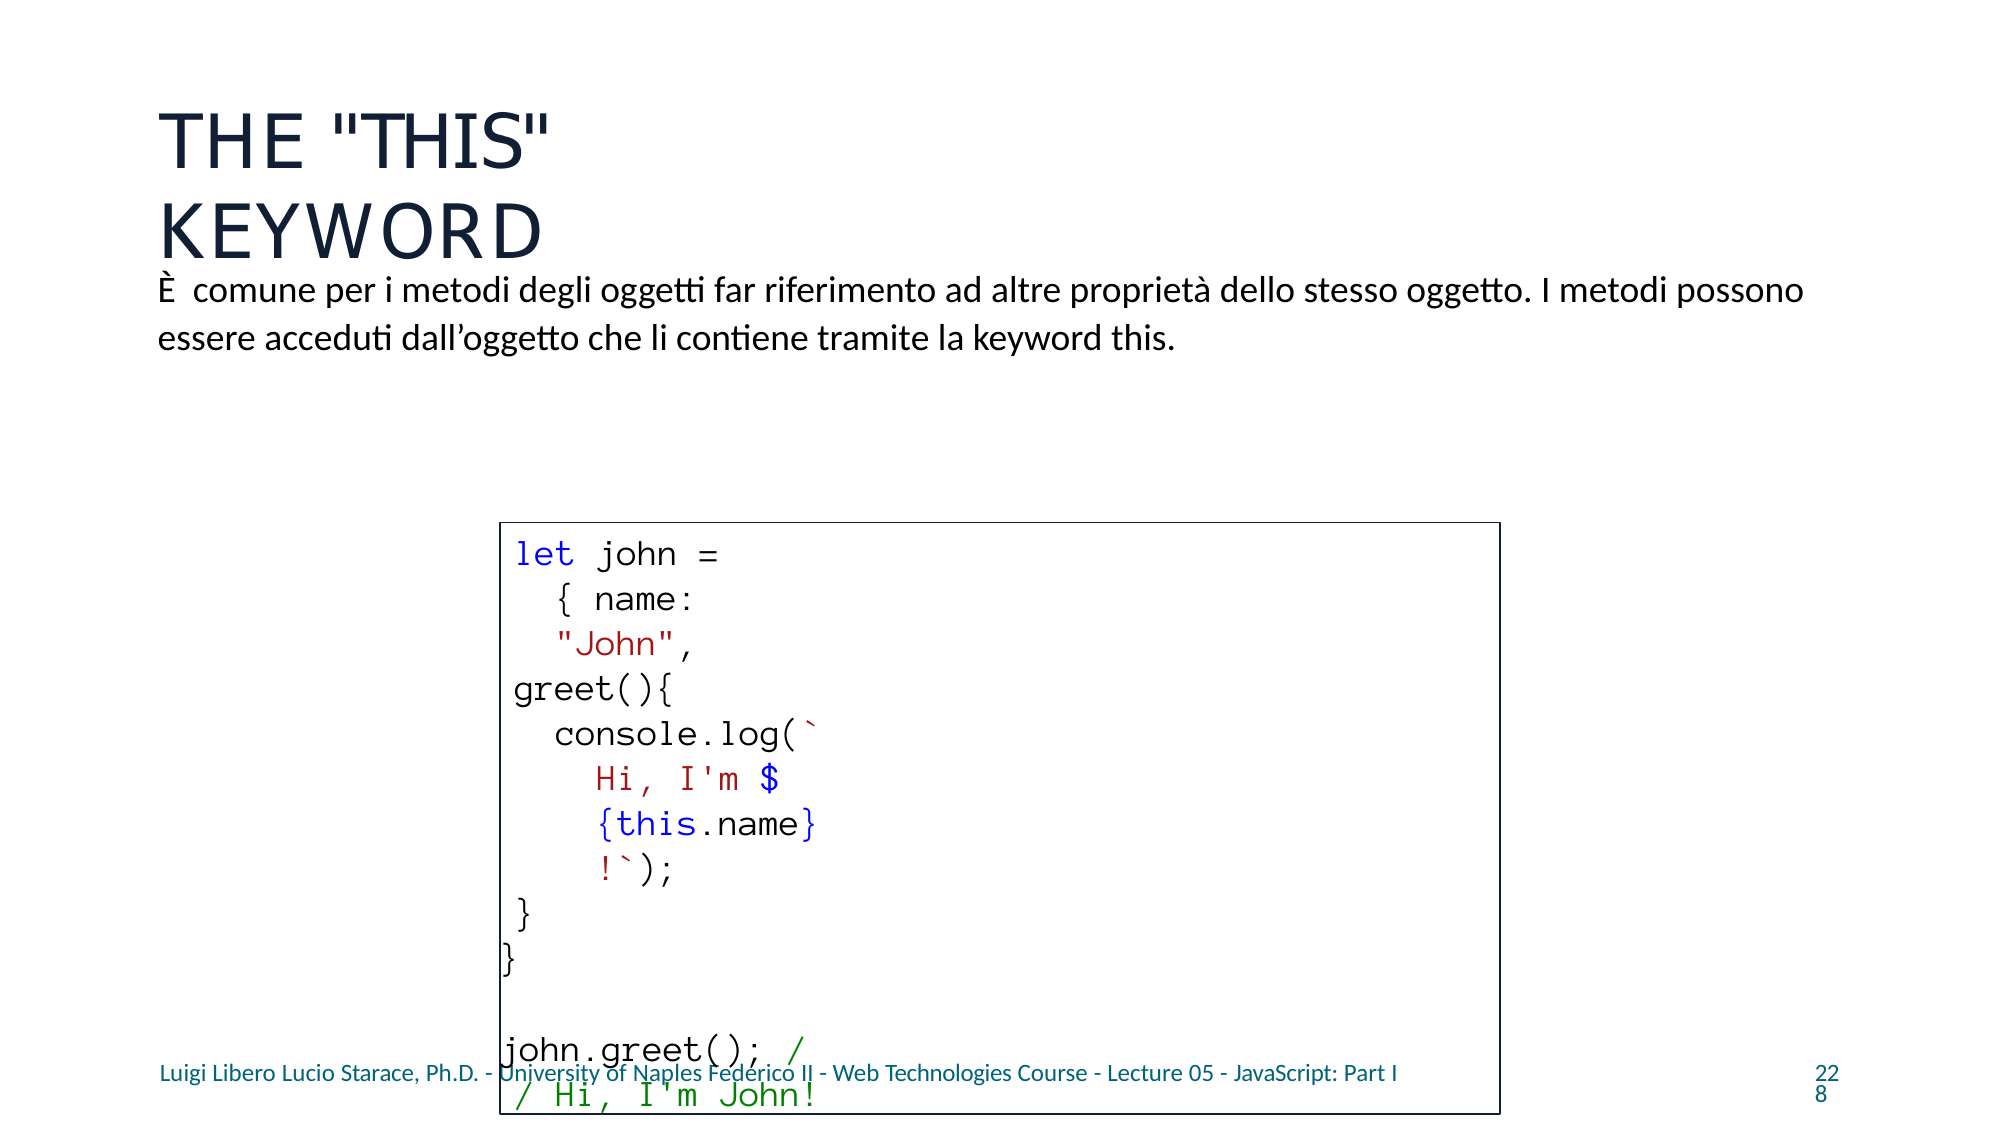

# THE "THIS" KEYWORD
È  comune per i metodi degli oggetti far riferimento ad altre proprietà dello stesso oggetto. I metodi possono essere acceduti dall’oggetto che li contiene tramite la keyword this.
let john = { name: "John",
greet(){
console.log(`Hi, I'm ${this.name}!`);
}
}

john.greet(); // Hi, I'm John!
Luigi Libero Lucio Starace, Ph.D. - University of Naples Federico II - Web Technologies Course - Lecture 05 - JavaScript: Part I
228